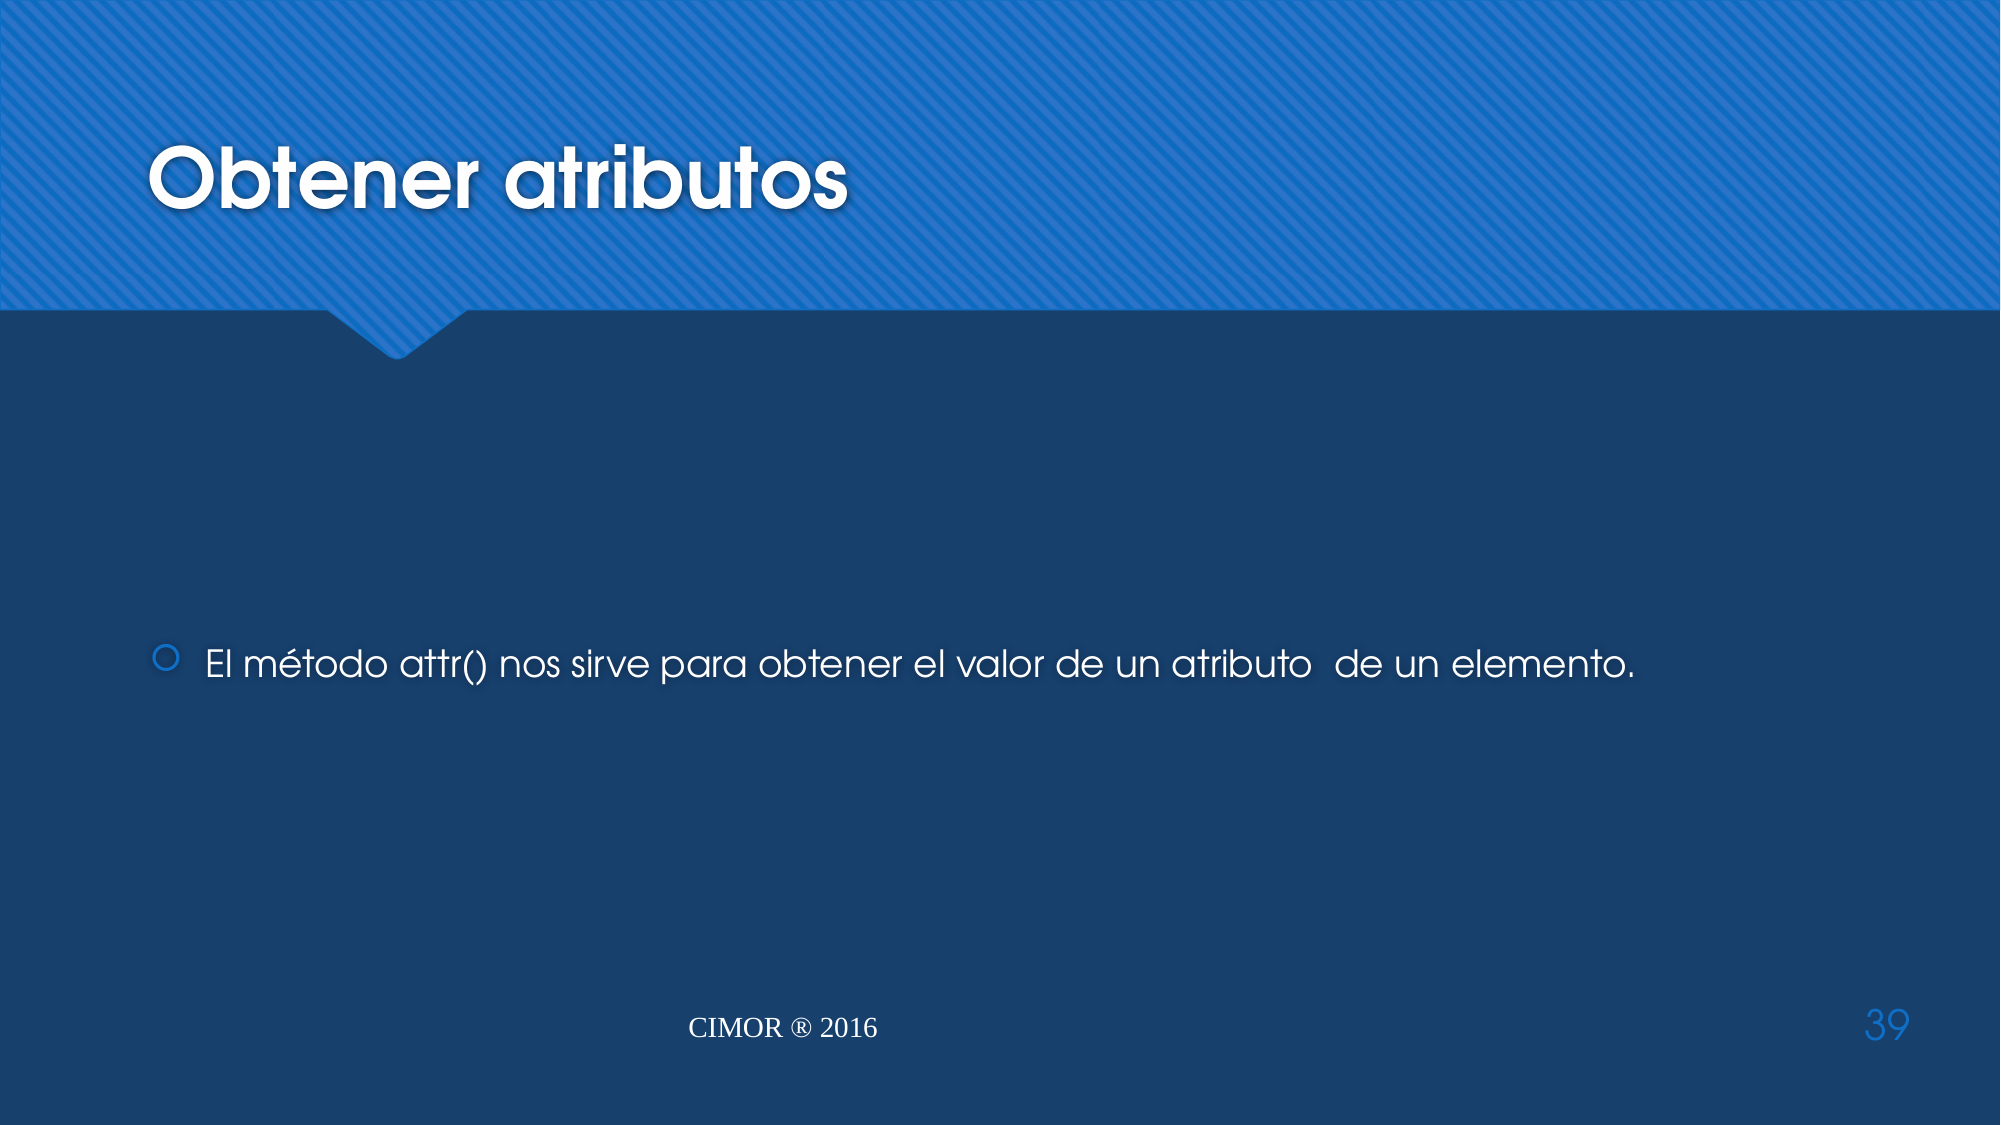

# Obtener atributos
El método attr() nos sirve para obtener el valor de un atributo  de un elemento.
39
CIMOR ® 2016